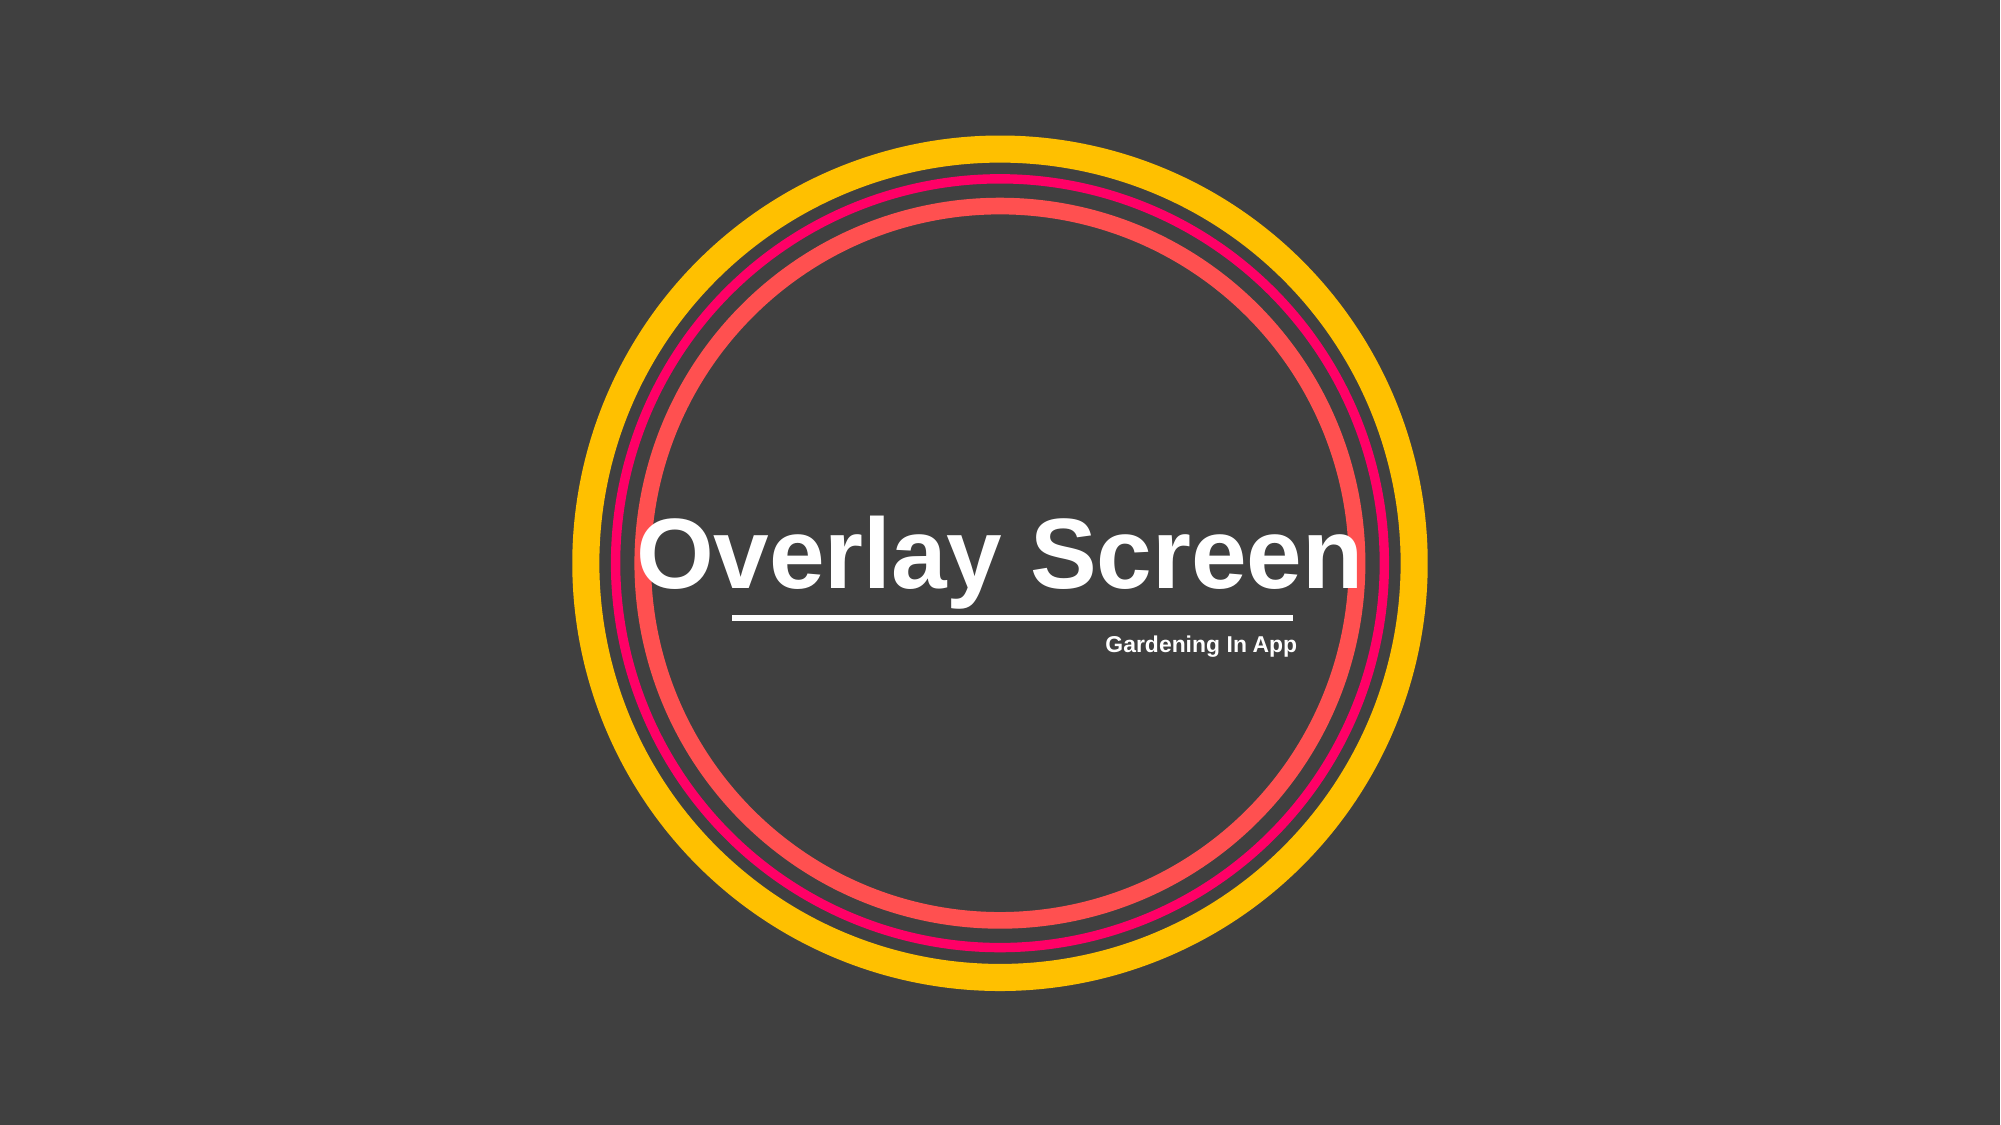

# Overlay Screen
Gardening In App
Gaia(Gardening In App)
1